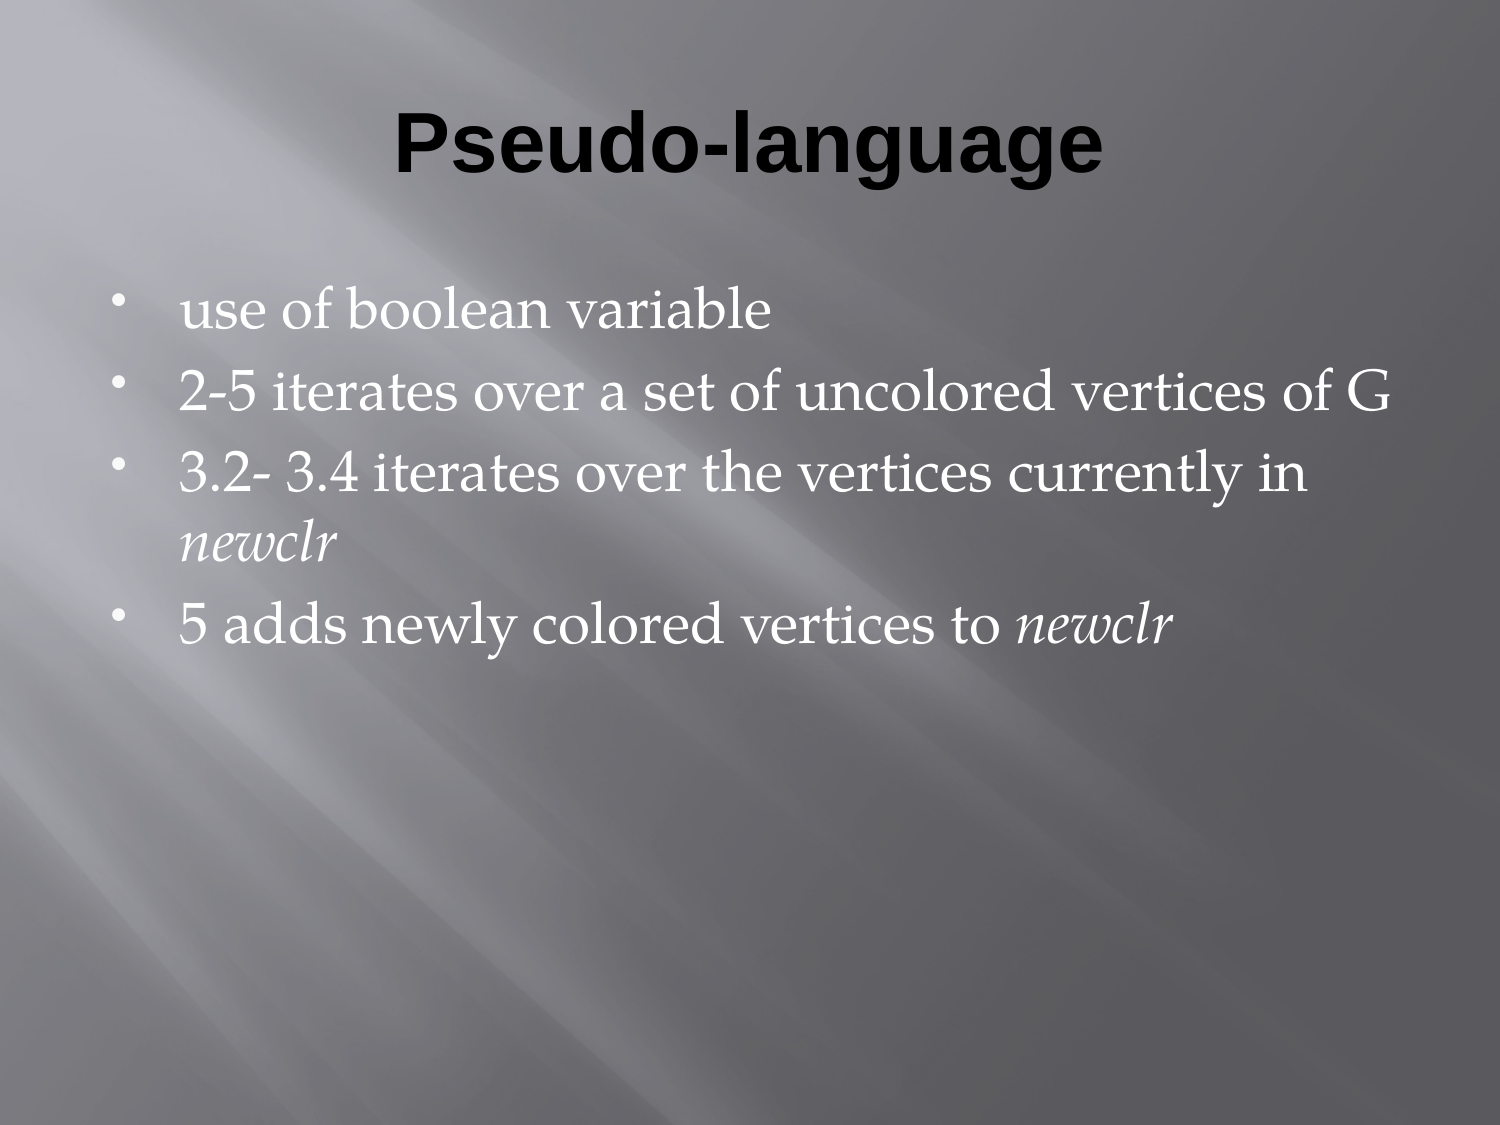

# Pseudo-language
use of boolean variable
2-5 iterates over a set of uncolored vertices of G
3.2- 3.4 iterates over the vertices currently in newclr
5 adds newly colored vertices to newclr